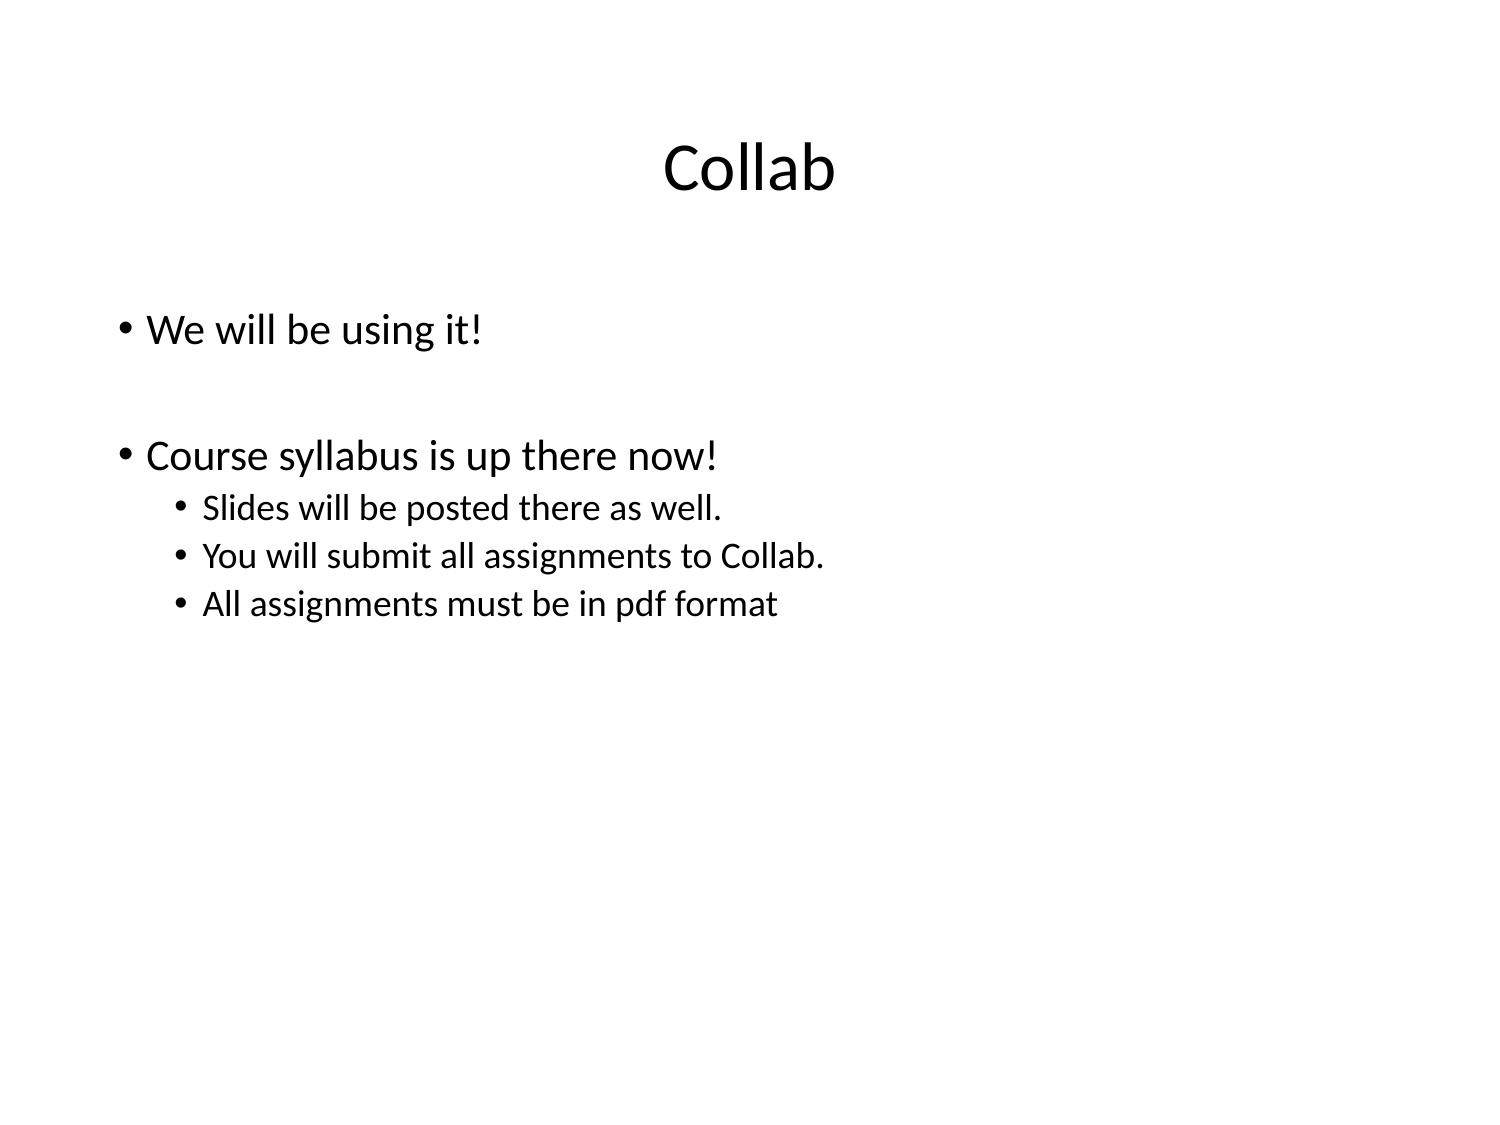

# Collab
We will be using it!

Course syllabus is up there now!
Slides will be posted there as well.
You will submit all assignments to Collab.
All assignments must be in pdf format